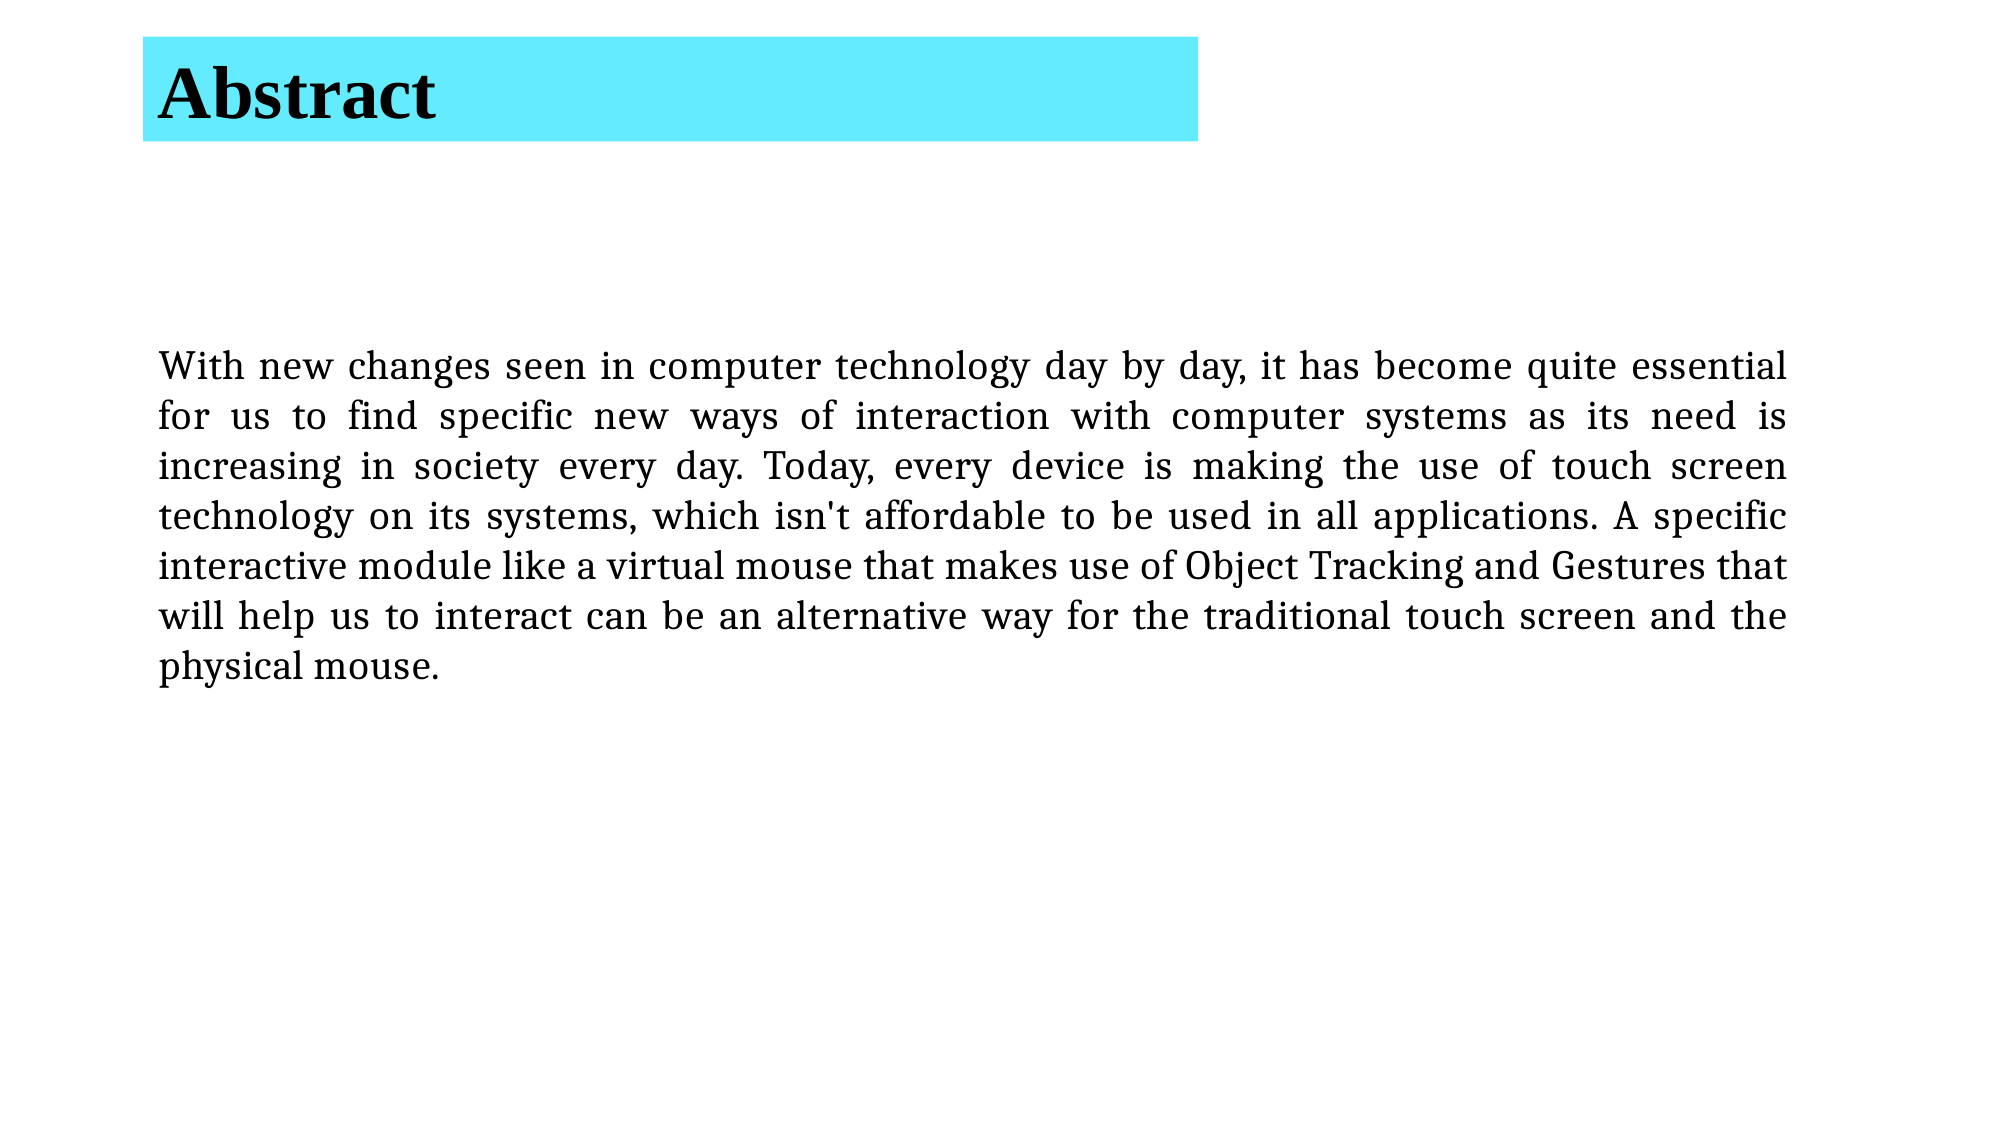

Abstract
With new changes seen in computer technology day by day, it has become quite essential for us to find specific new ways of interaction with computer systems as its need is increasing in society every day. Today, every device is making the use of touch screen technology on its systems, which isn't affordable to be used in all applications. A specific interactive module like a virtual mouse that makes use of Object Tracking and Gestures that will help us to interact can be an alternative way for the traditional touch screen and the physical mouse.